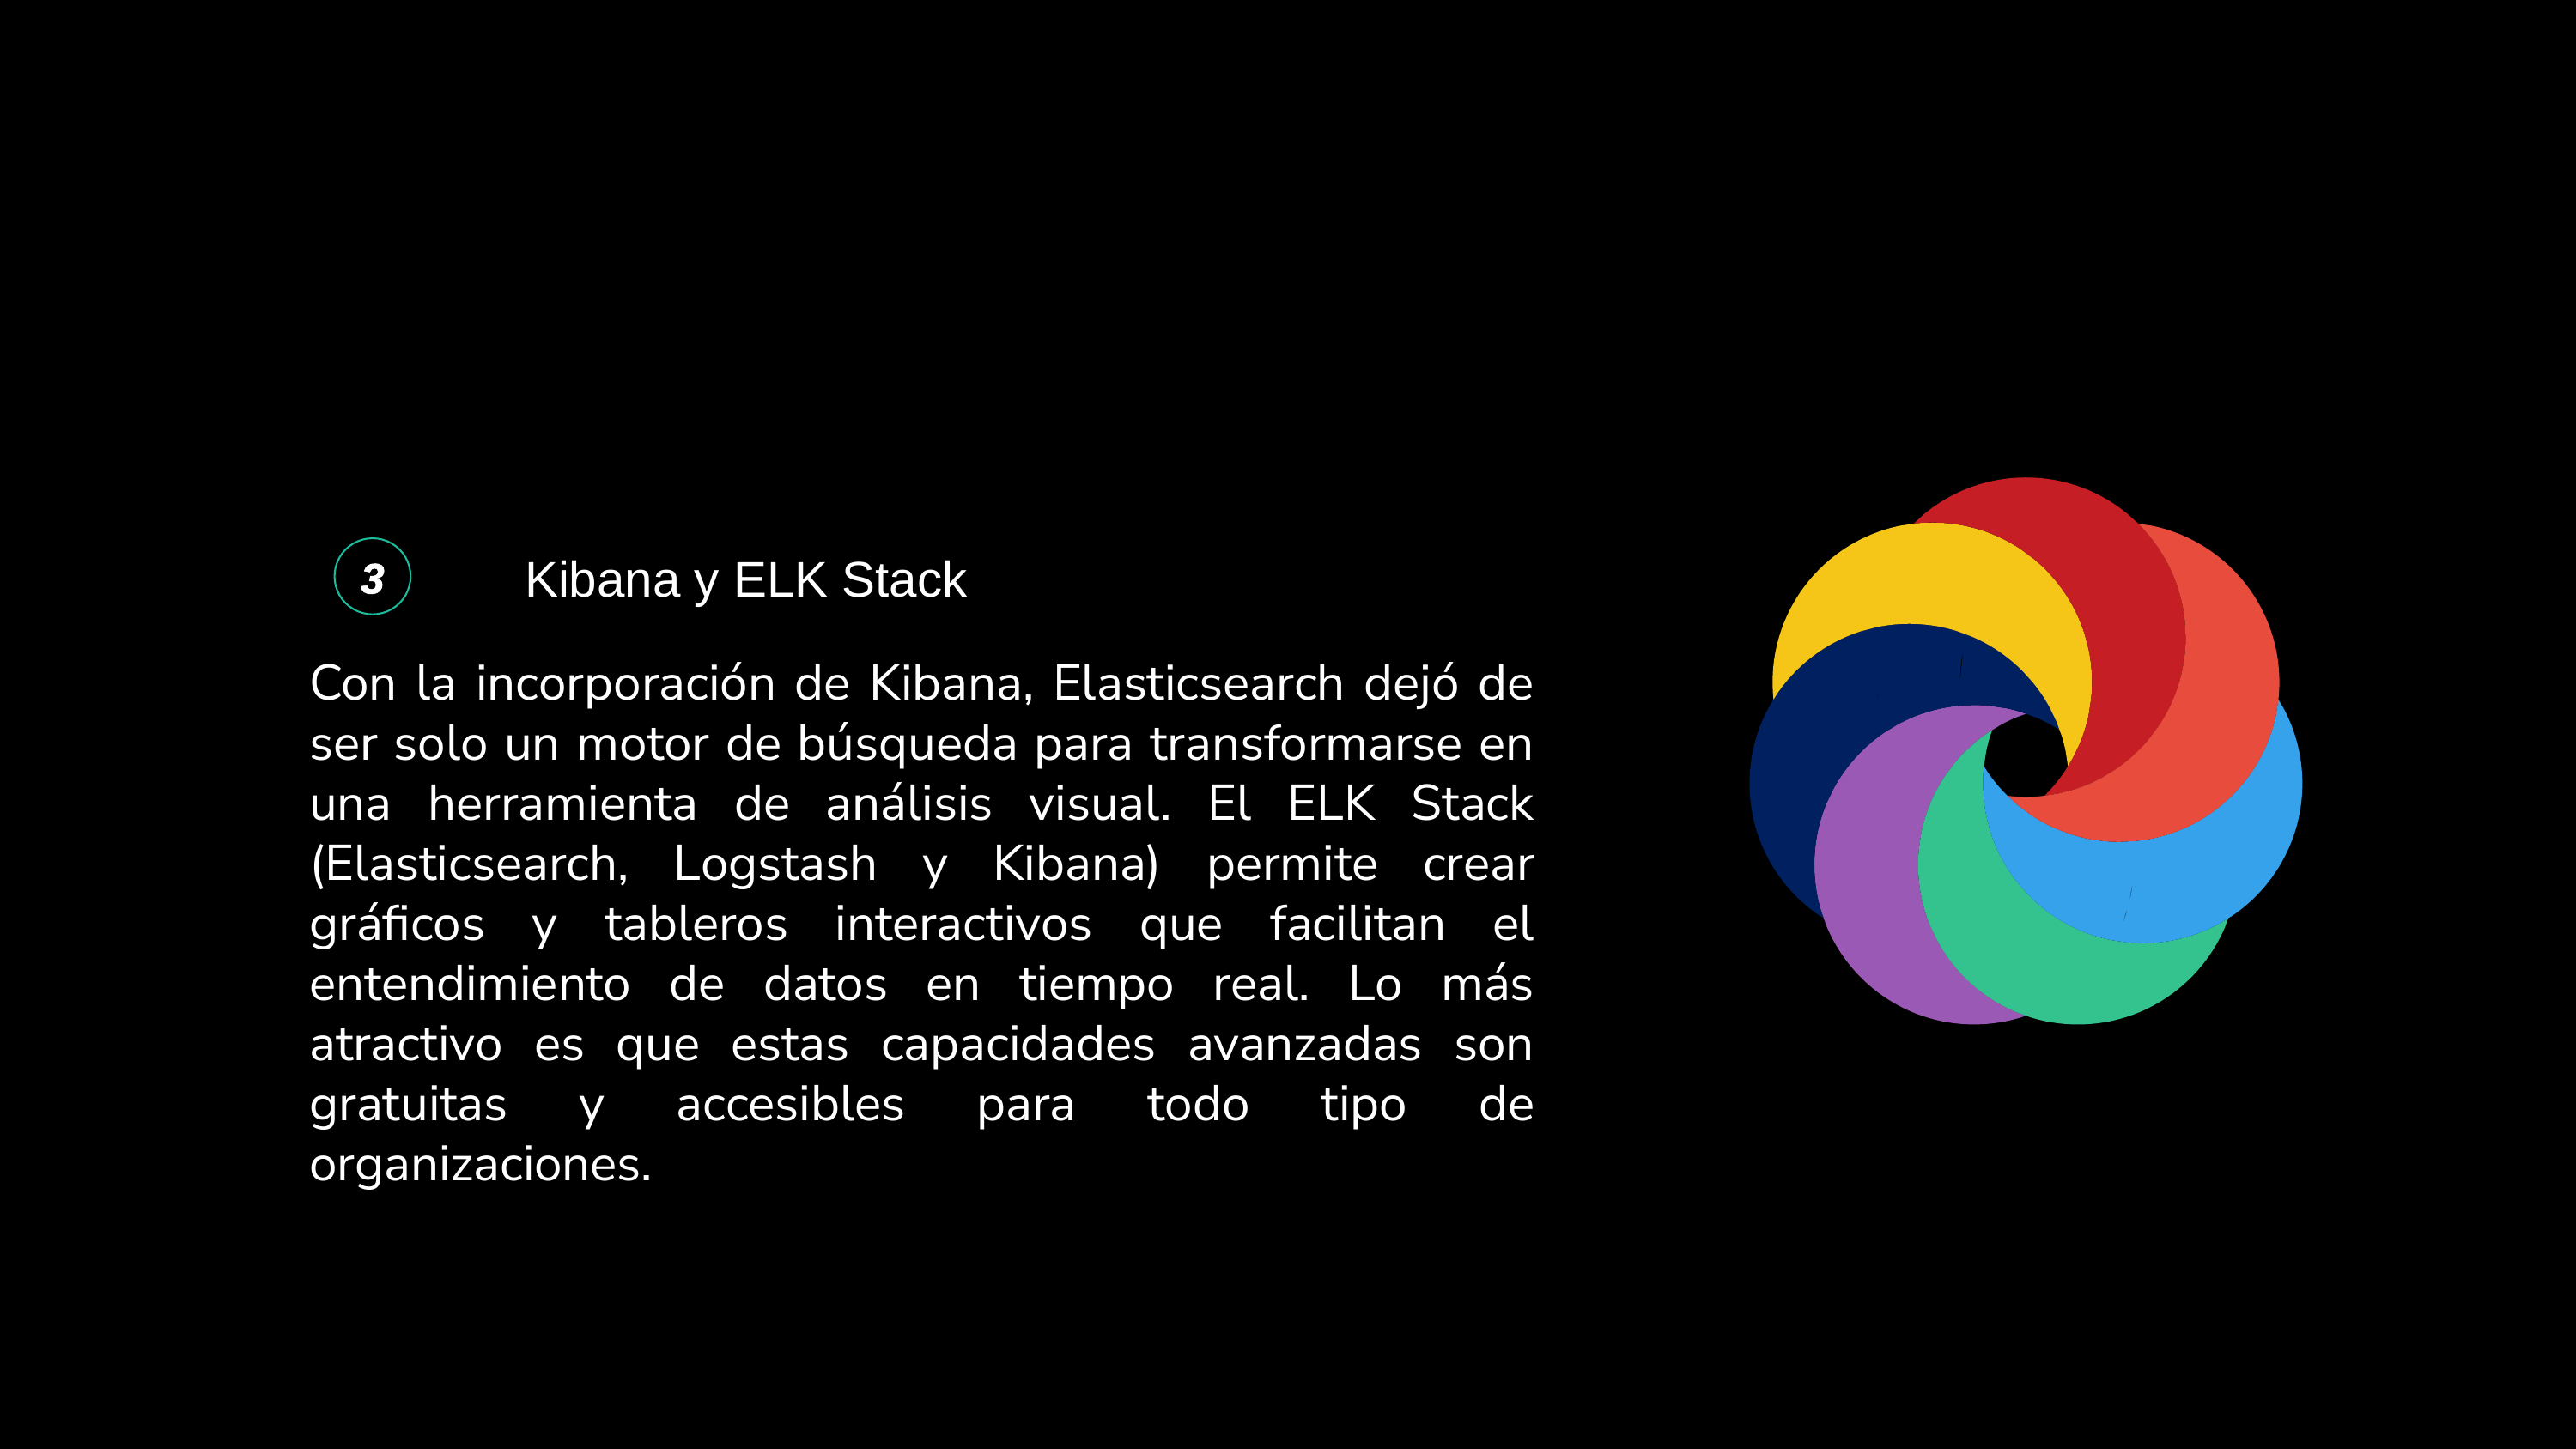

3
Kibana y ELK Stack
Con la incorporación de Kibana, Elasticsearch dejó de ser solo un motor de búsqueda para transformarse en una herramienta de análisis visual. El ELK Stack (Elasticsearch, Logstash y Kibana) permite crear gráficos y tableros interactivos que facilitan el entendimiento de datos en tiempo real. Lo más atractivo es que estas capacidades avanzadas son gratuitas y accesibles para todo tipo de organizaciones.